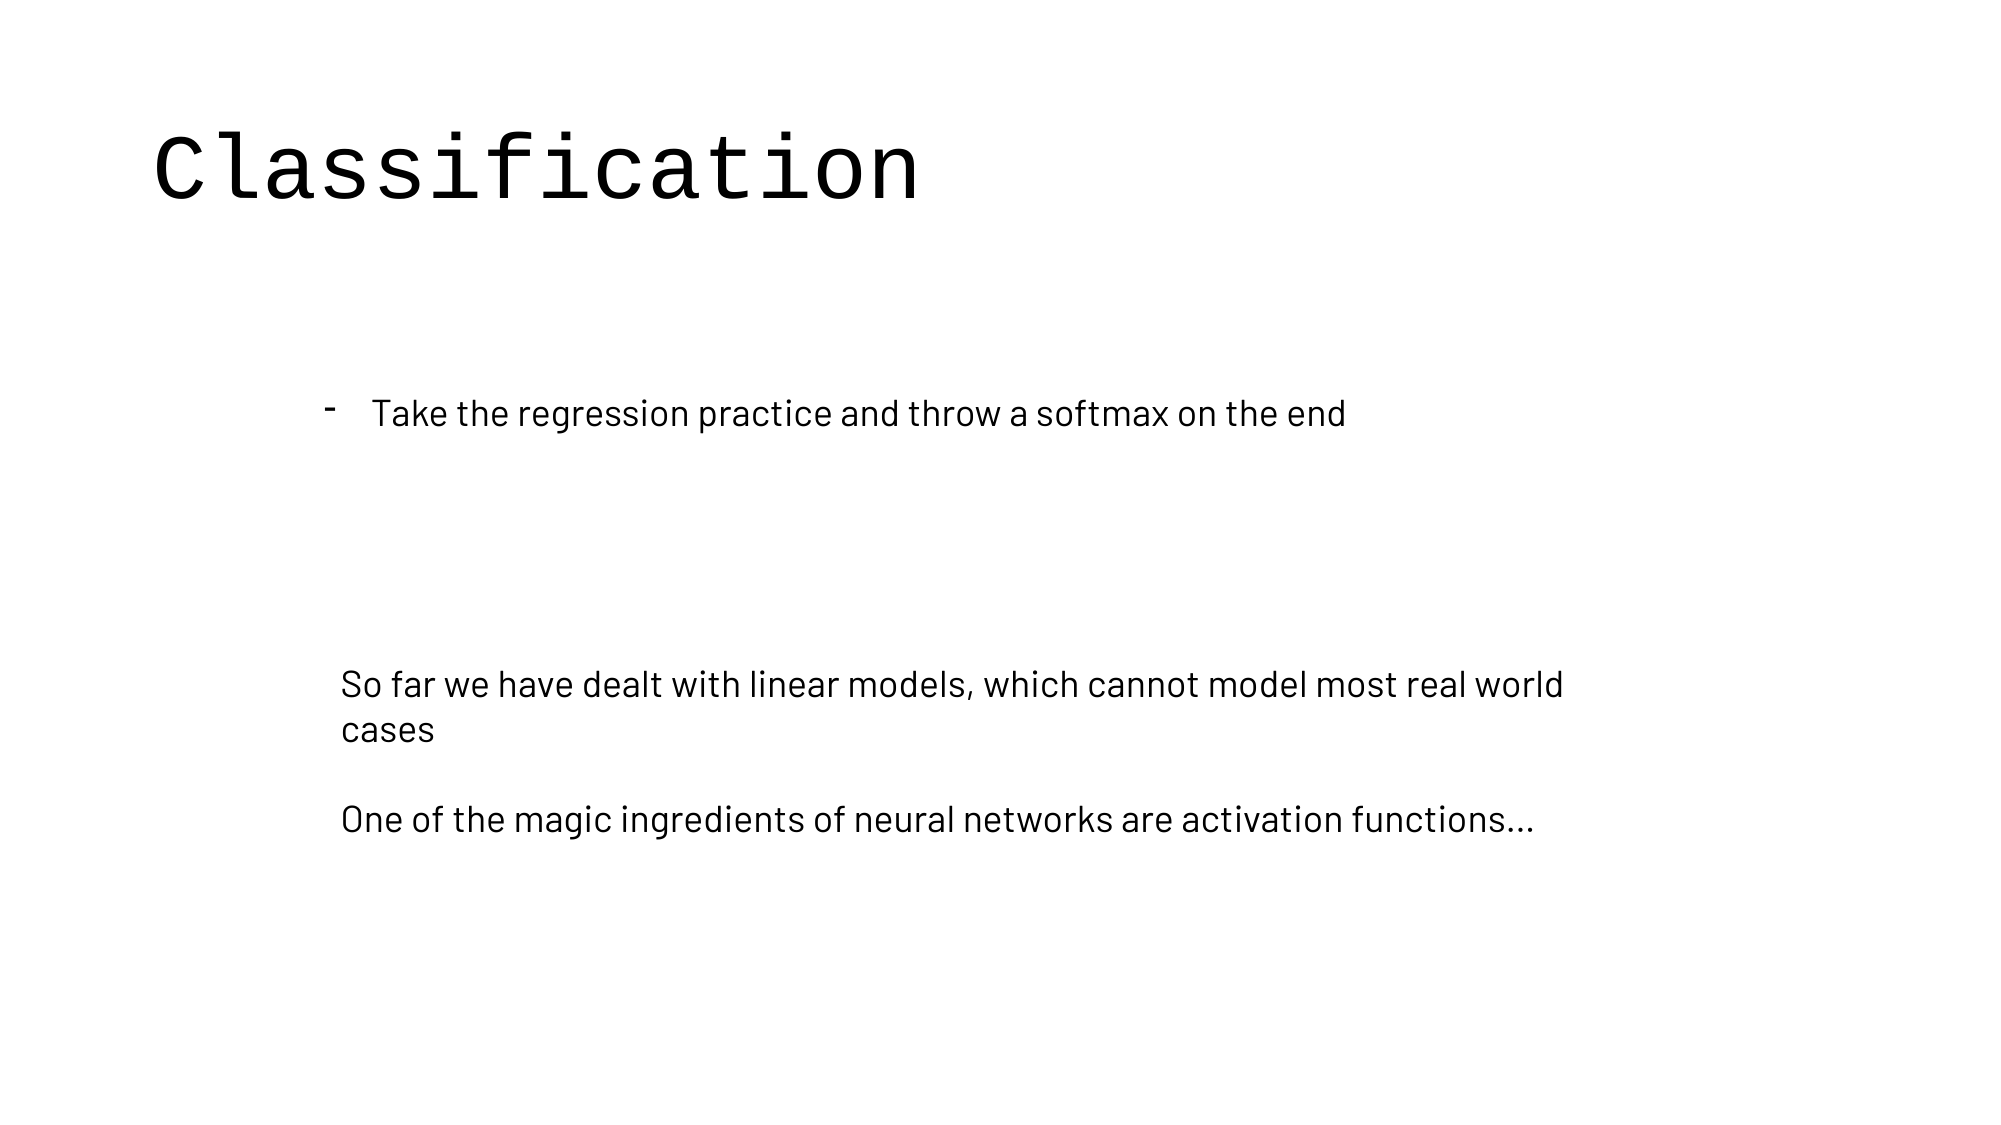

# Classification

Take the regression practice and throw a softmax on the end
So far we have dealt with linear models, which cannot model most real world cases

One of the magic ingredients of neural networks are activation functions…